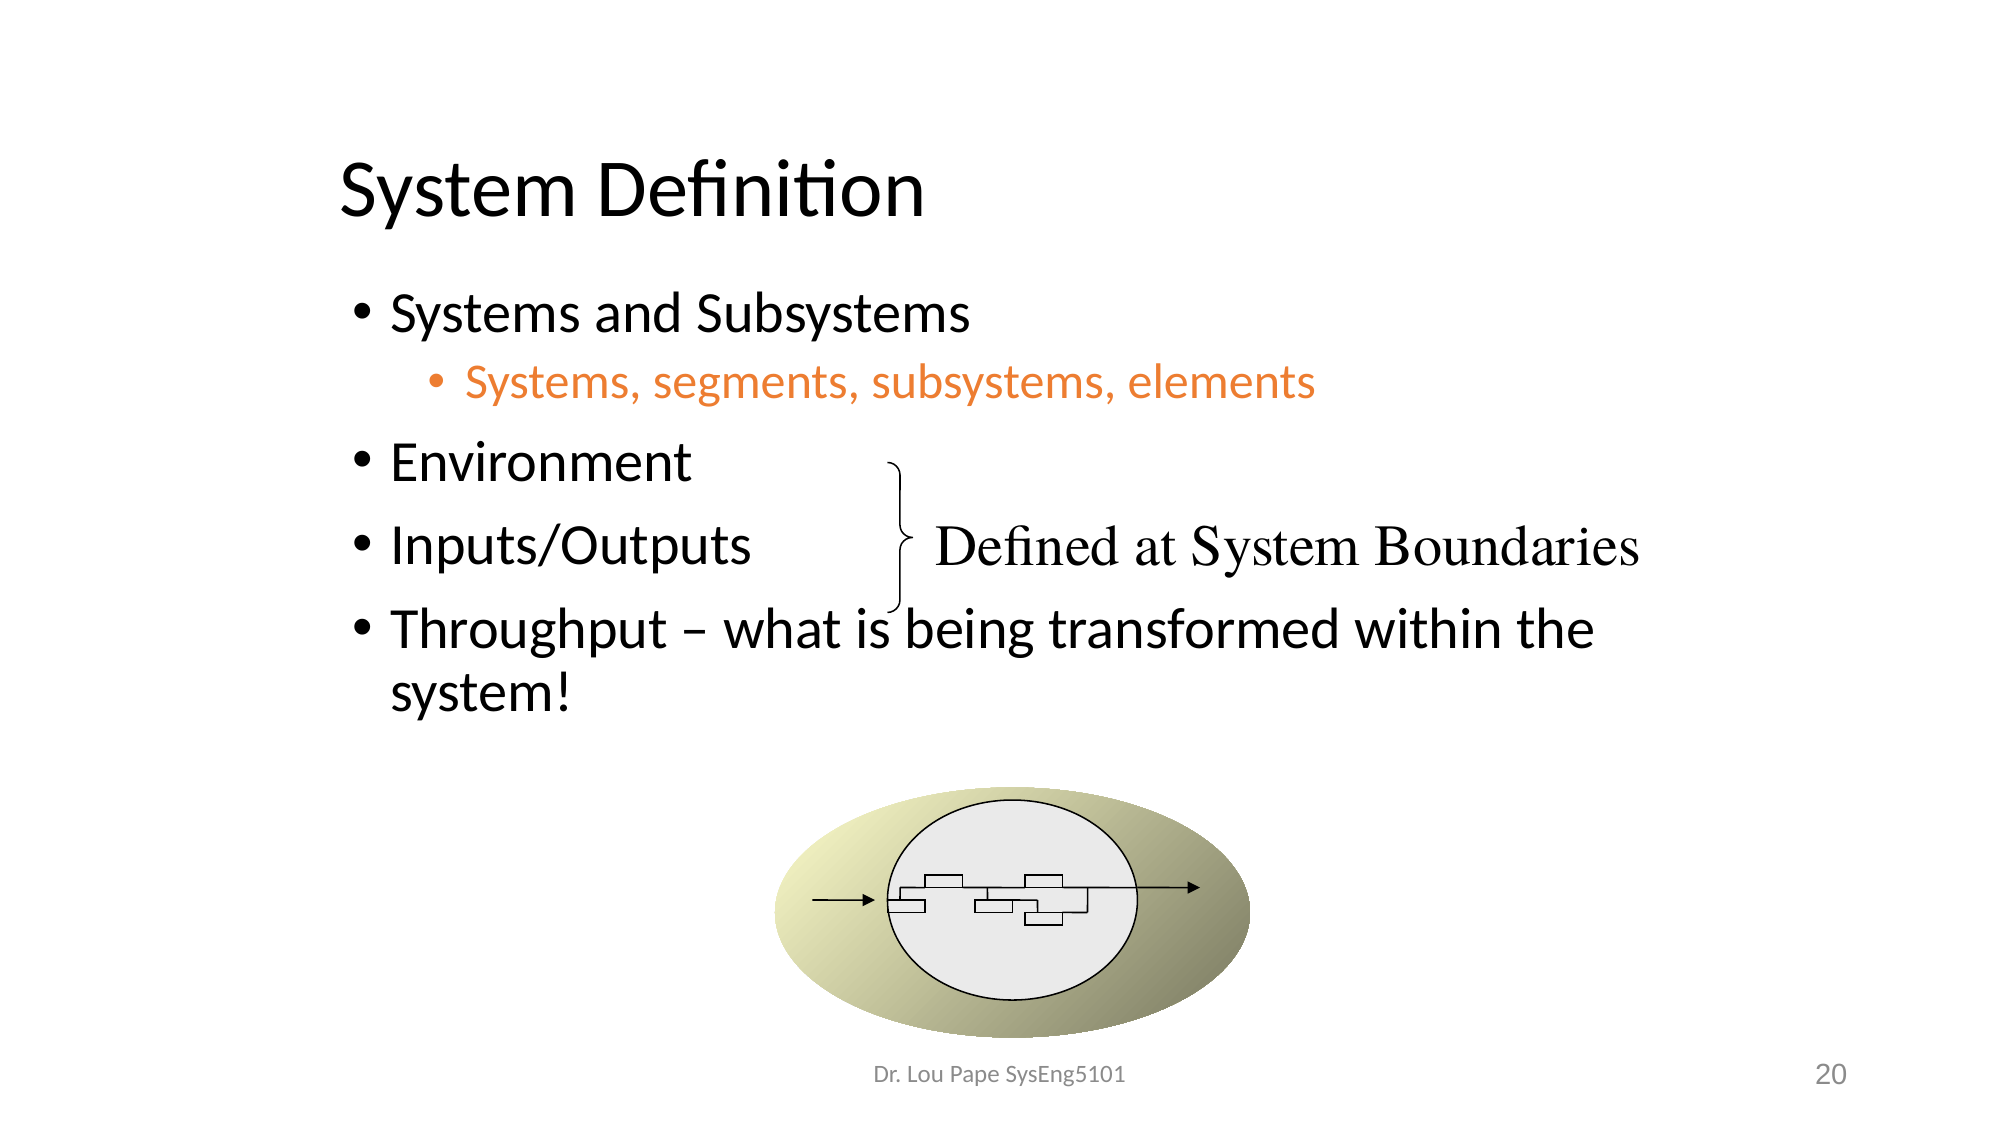

# System Definition
Systems and Subsystems
Systems, segments, subsystems, elements
Environment
Inputs/Outputs
Throughput – what is being transformed within the system!

Defined at System Boundaries

Dr. Lou Pape SysEng5101
20